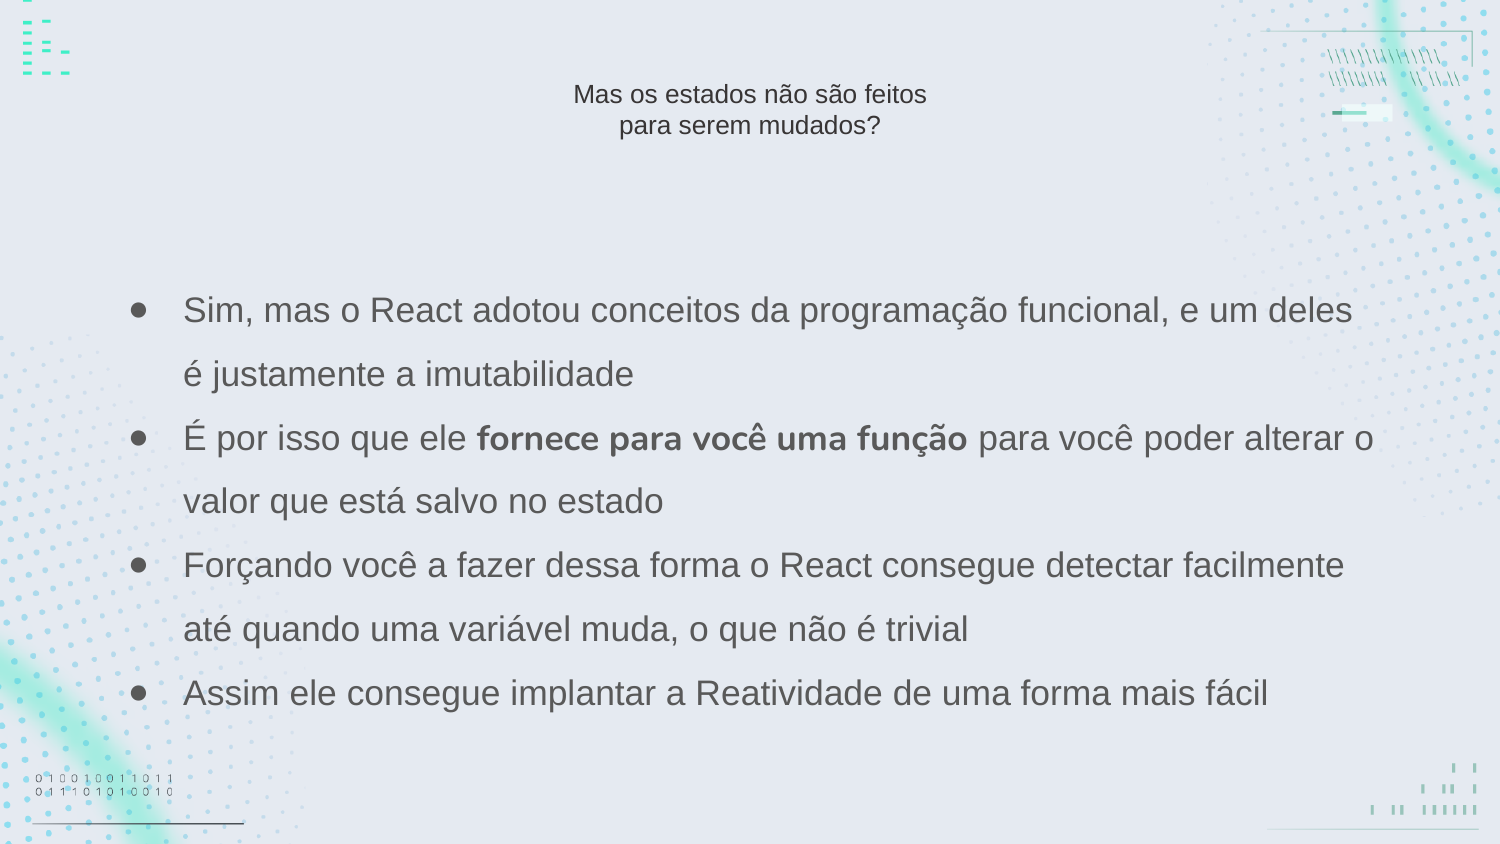

# Mas os estados não são feitos
para serem mudados?
Sim, mas o React adotou conceitos da programação funcional, e um deles
é justamente a imutabilidade
É por isso que ele fornece para você uma função para você poder alterar o
valor que está salvo no estado
Forçando você a fazer dessa forma o React consegue detectar facilmente até quando uma variável muda, o que não é trivial
Assim ele consegue implantar a Reatividade de uma forma mais fácil